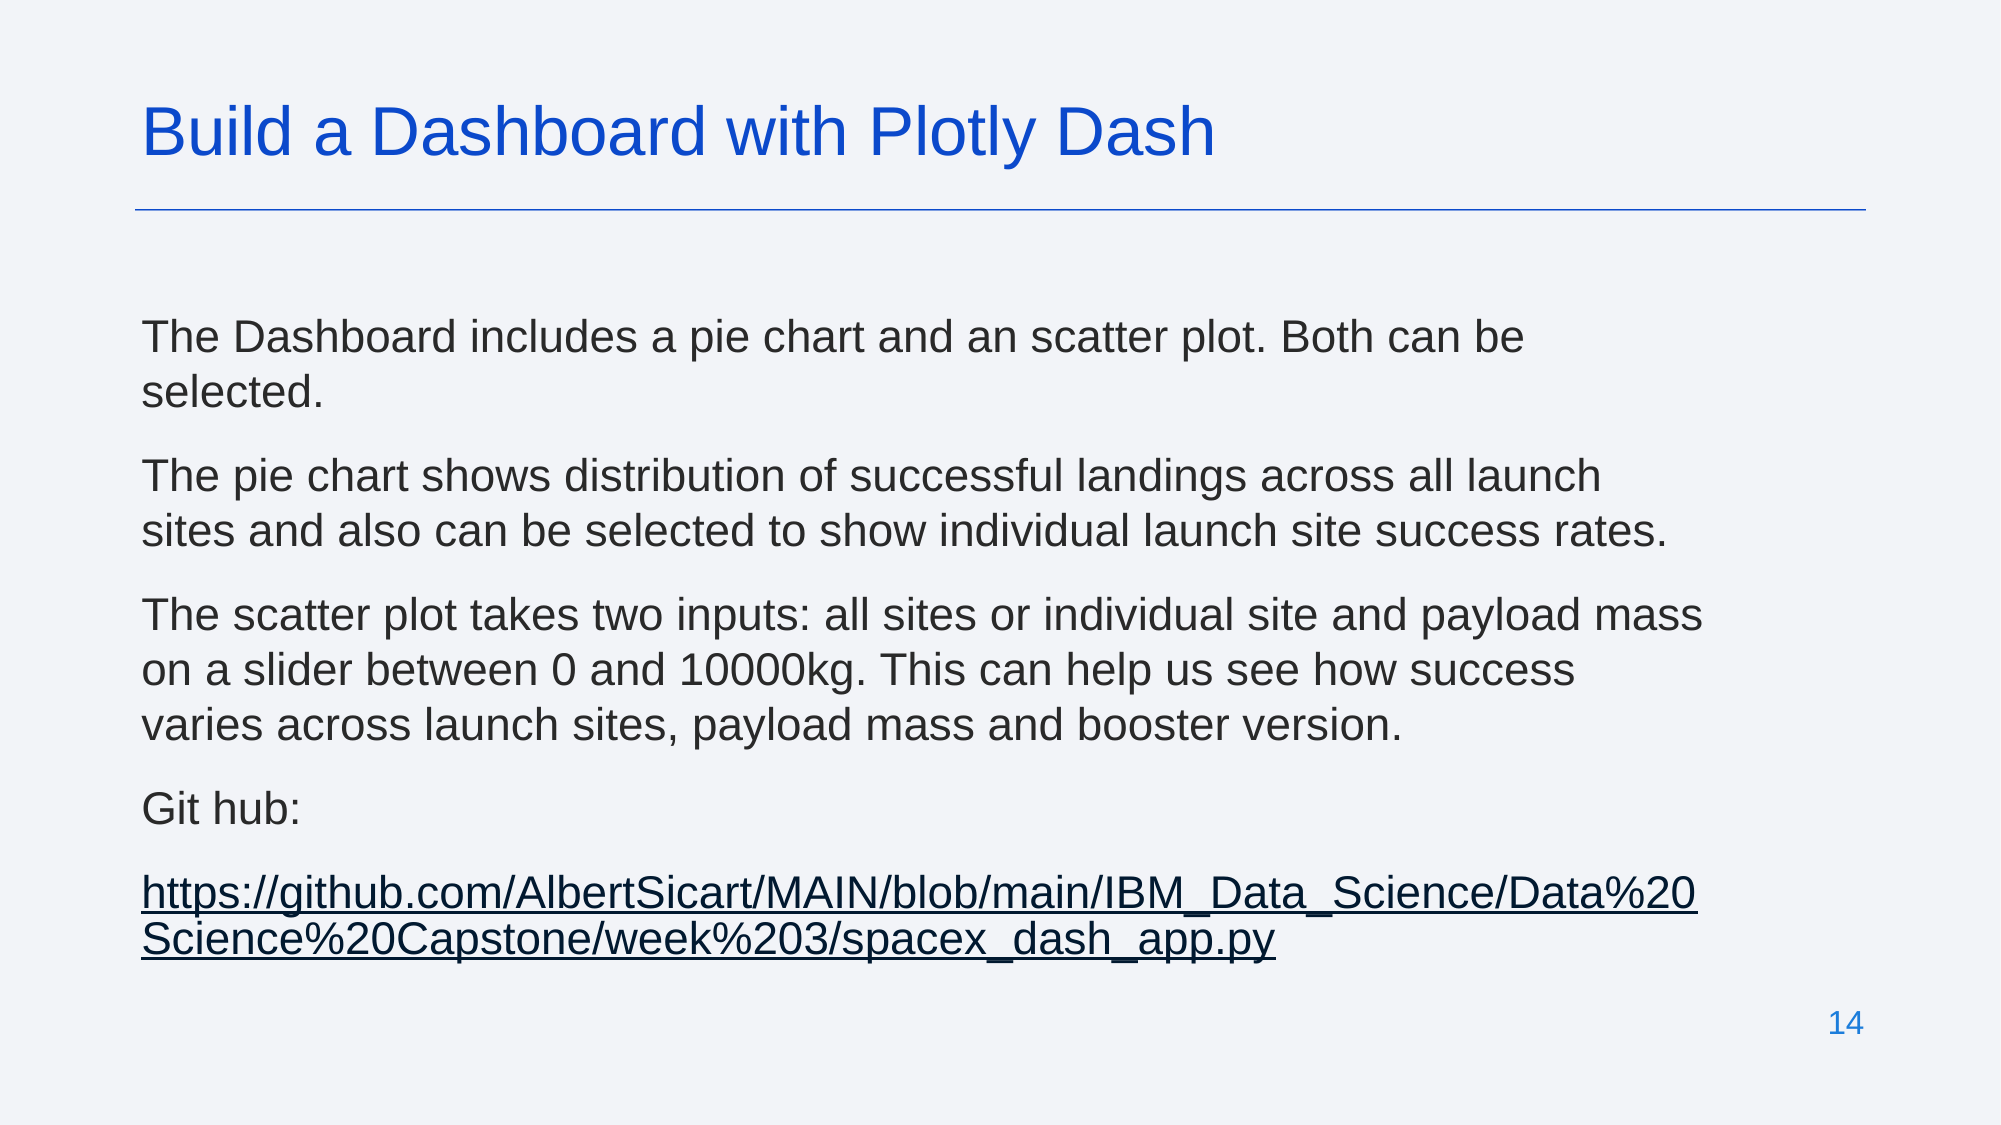

Build a Dashboard with Plotly Dash
The Dashboard includes a pie chart and an scatter plot. Both can be selected.
The pie chart shows distribution of successful landings across all launch sites and also can be selected to show individual launch site success rates.
The scatter plot takes two inputs: all sites or individual site and payload mass on a slider between 0 and 10000kg. This can help us see how success varies across launch sites, payload mass and booster version.
Git hub:
https://github.com/AlbertSicart/MAIN/blob/main/IBM_Data_Science/Data%20Science%20Capstone/week%203/spacex_dash_app.py

14